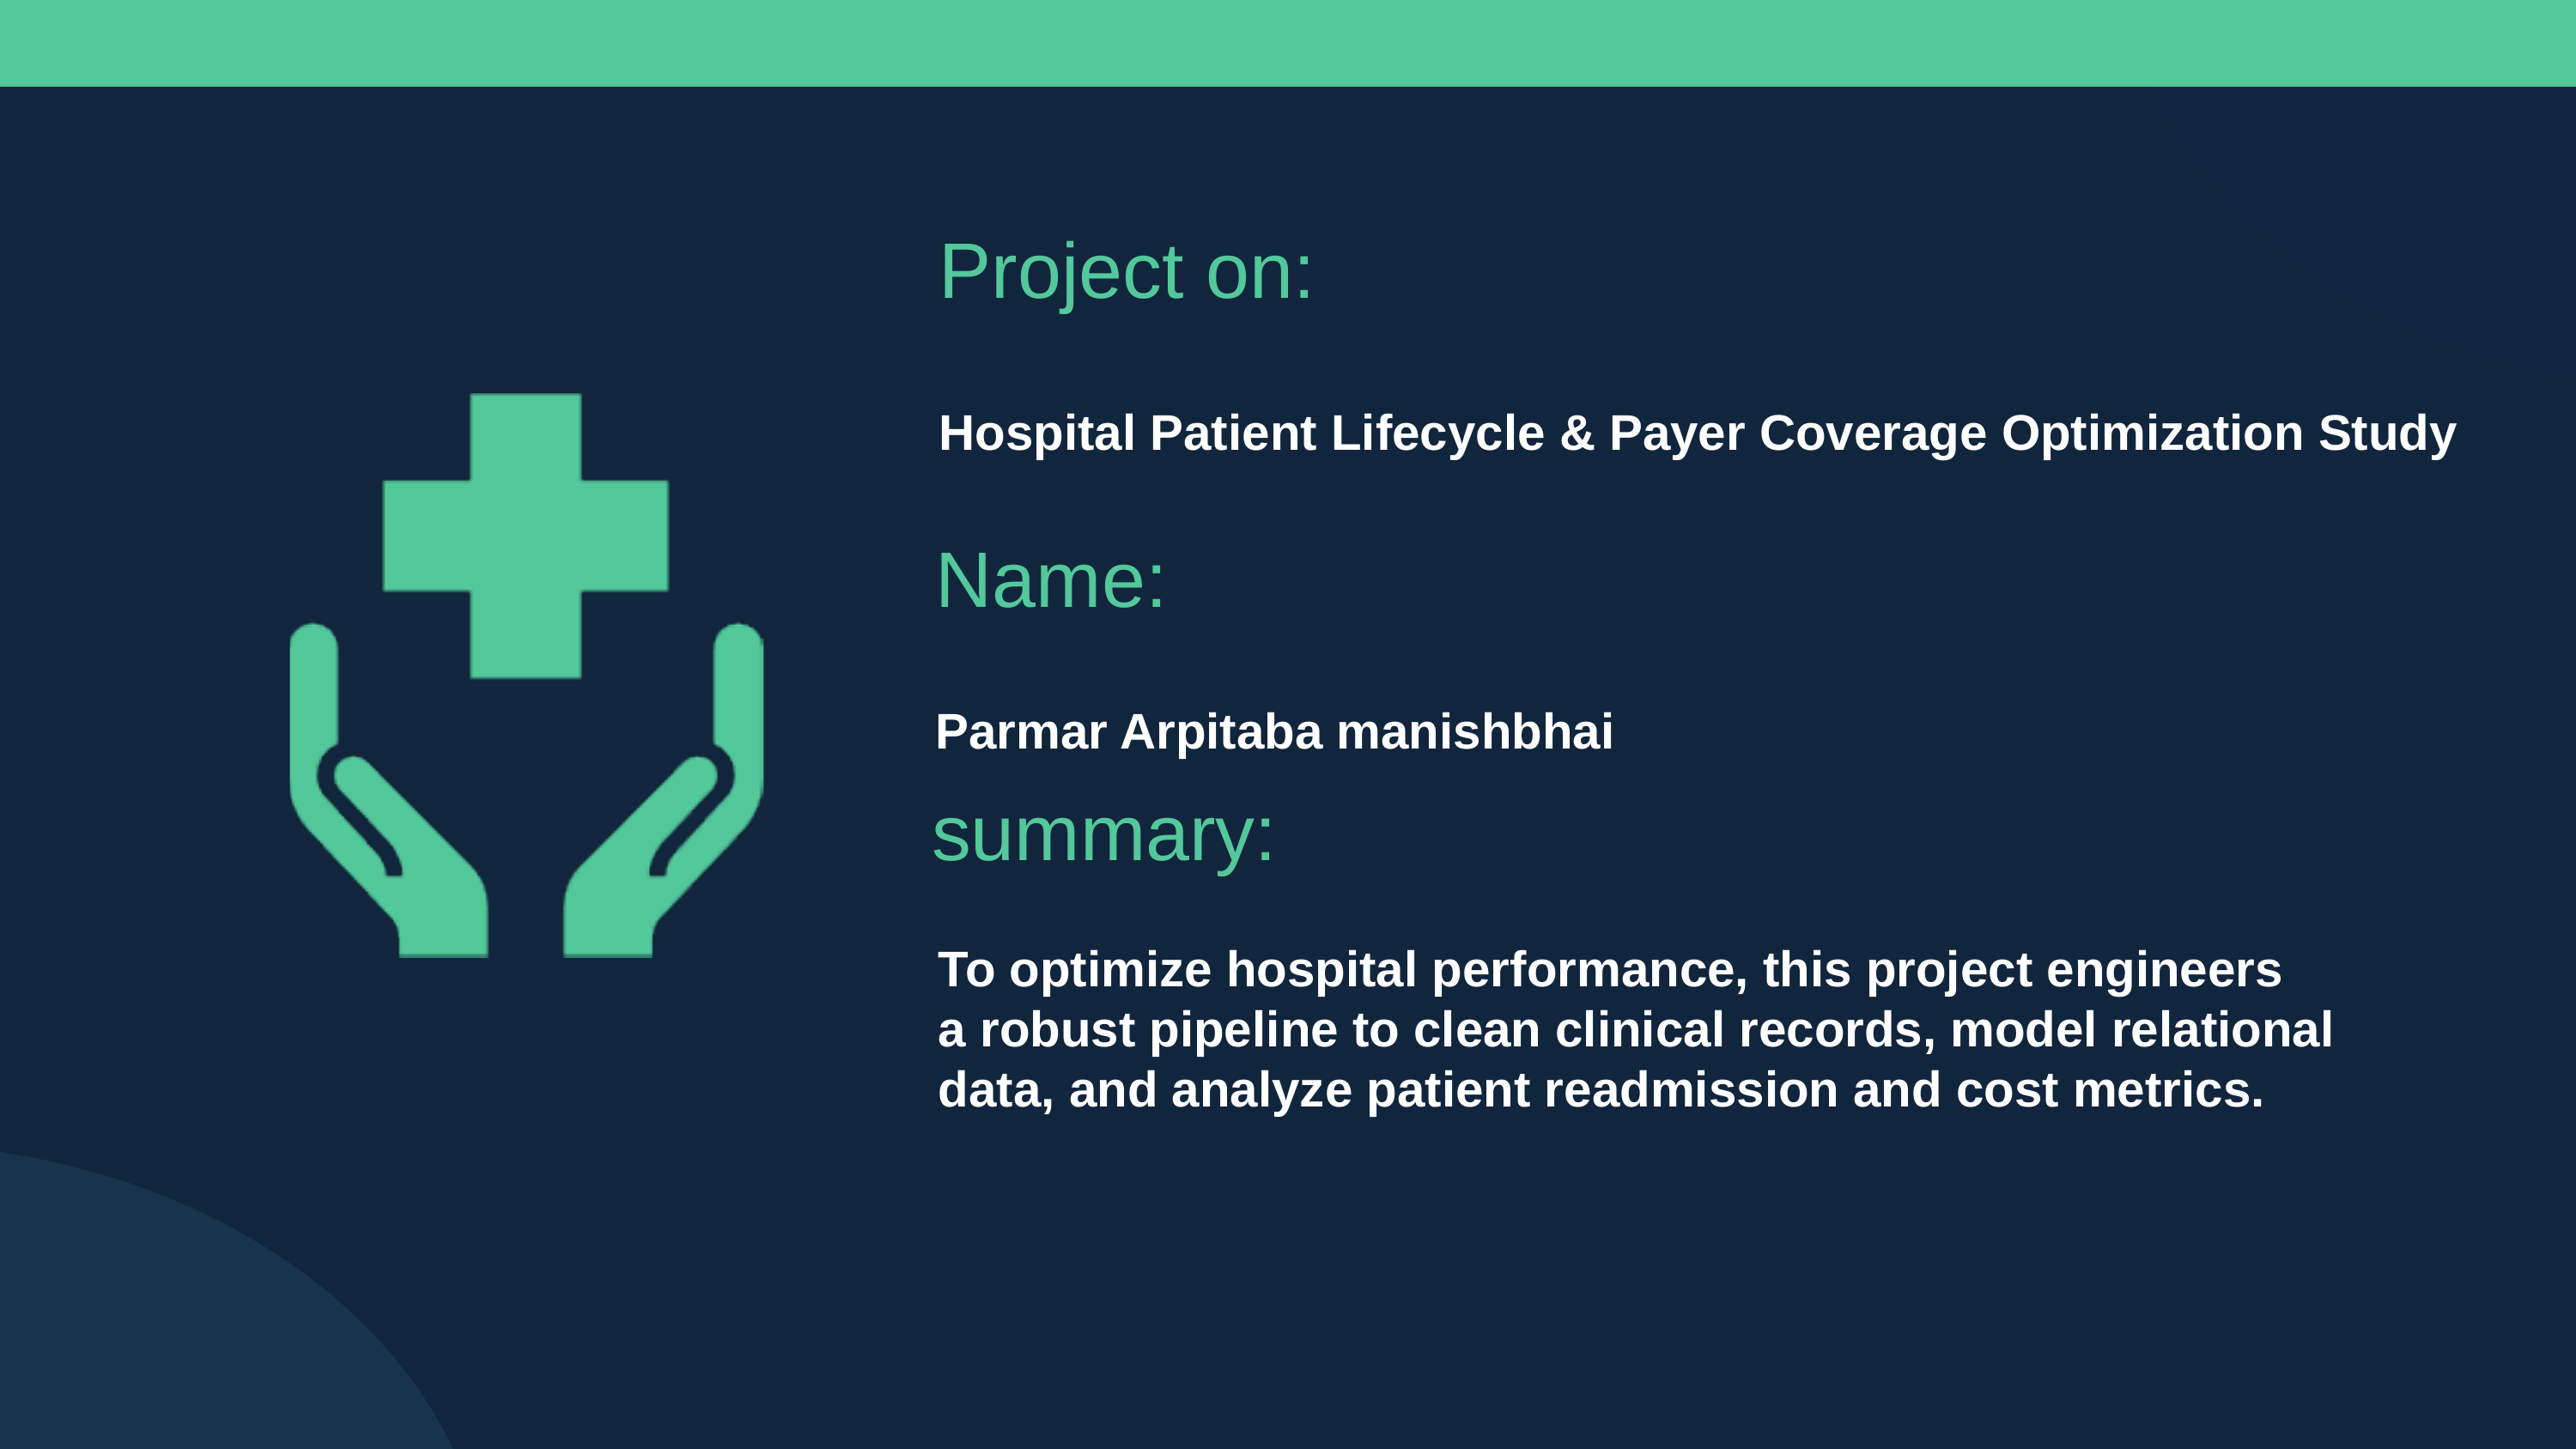

Project on:
Hospital Patient Lifecycle & Payer Coverage Optimization Study
Name:

Parmar Arpitaba manishbhai
summary:
To optimize hospital performance, this project engineers
a robust pipeline to clean clinical records, model relational
data, and analyze patient readmission and cost metrics.